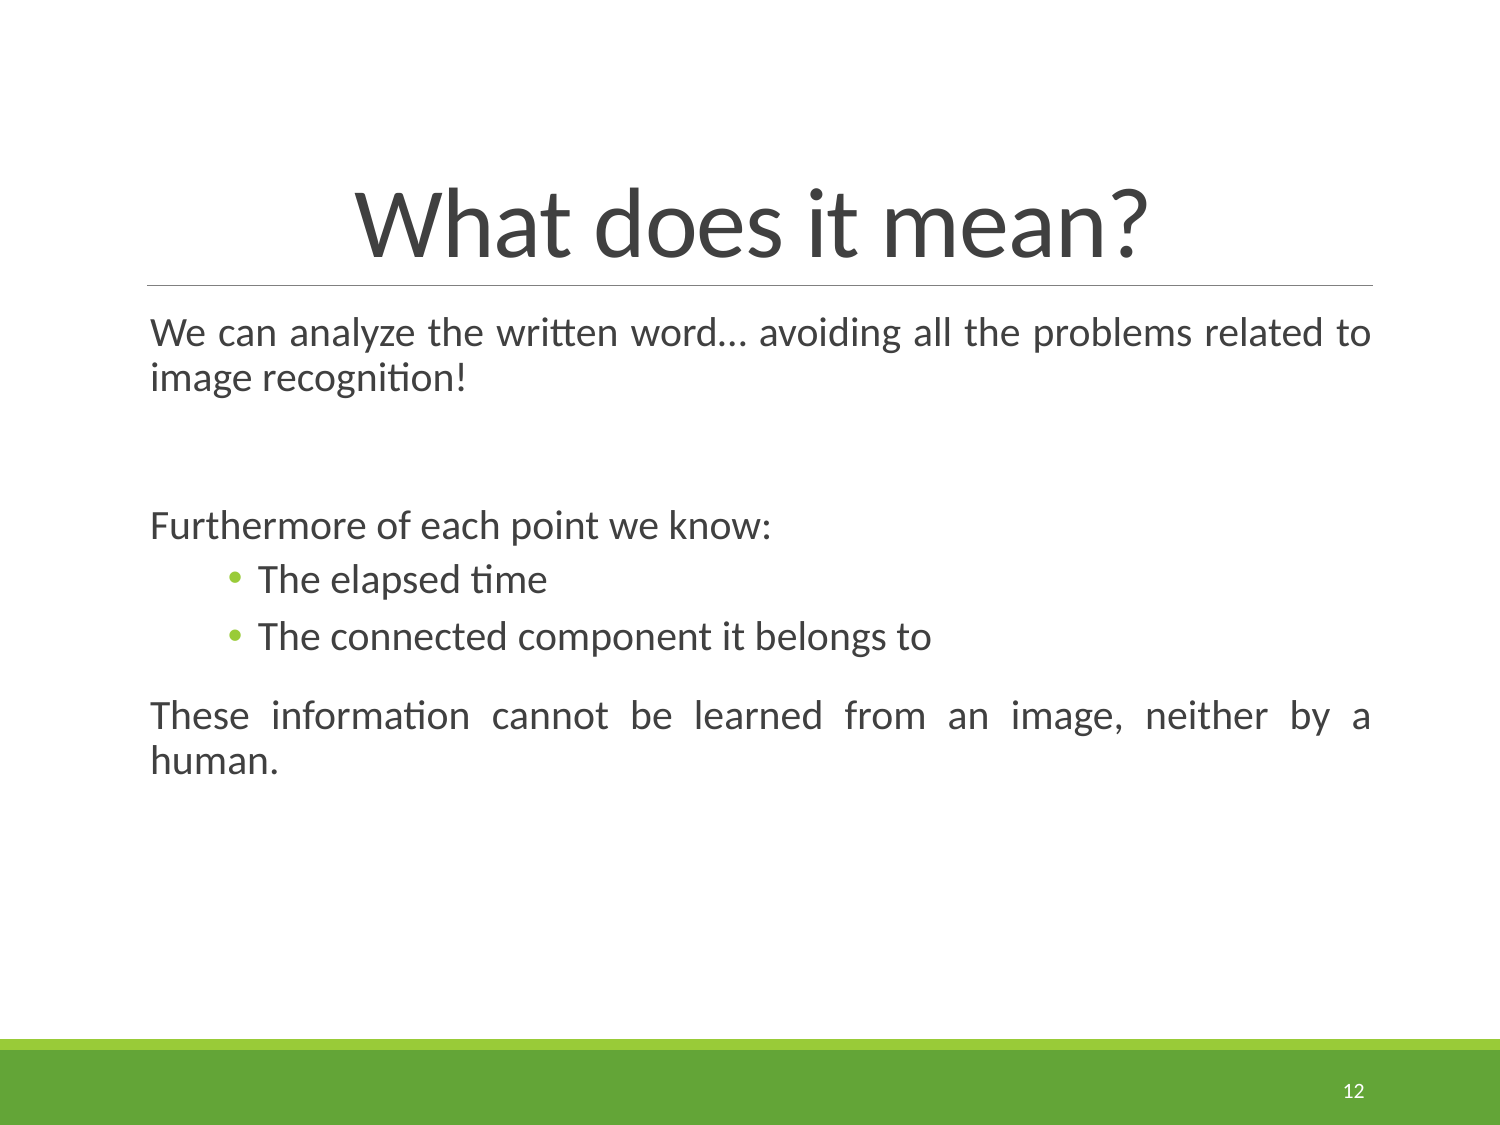

# What does it mean?
We can analyze the written word… avoiding all the problems related to image recognition!

Furthermore of each point we know:
The elapsed time
The connected component it belongs to
These information cannot be learned from an image, neither by a human.
12